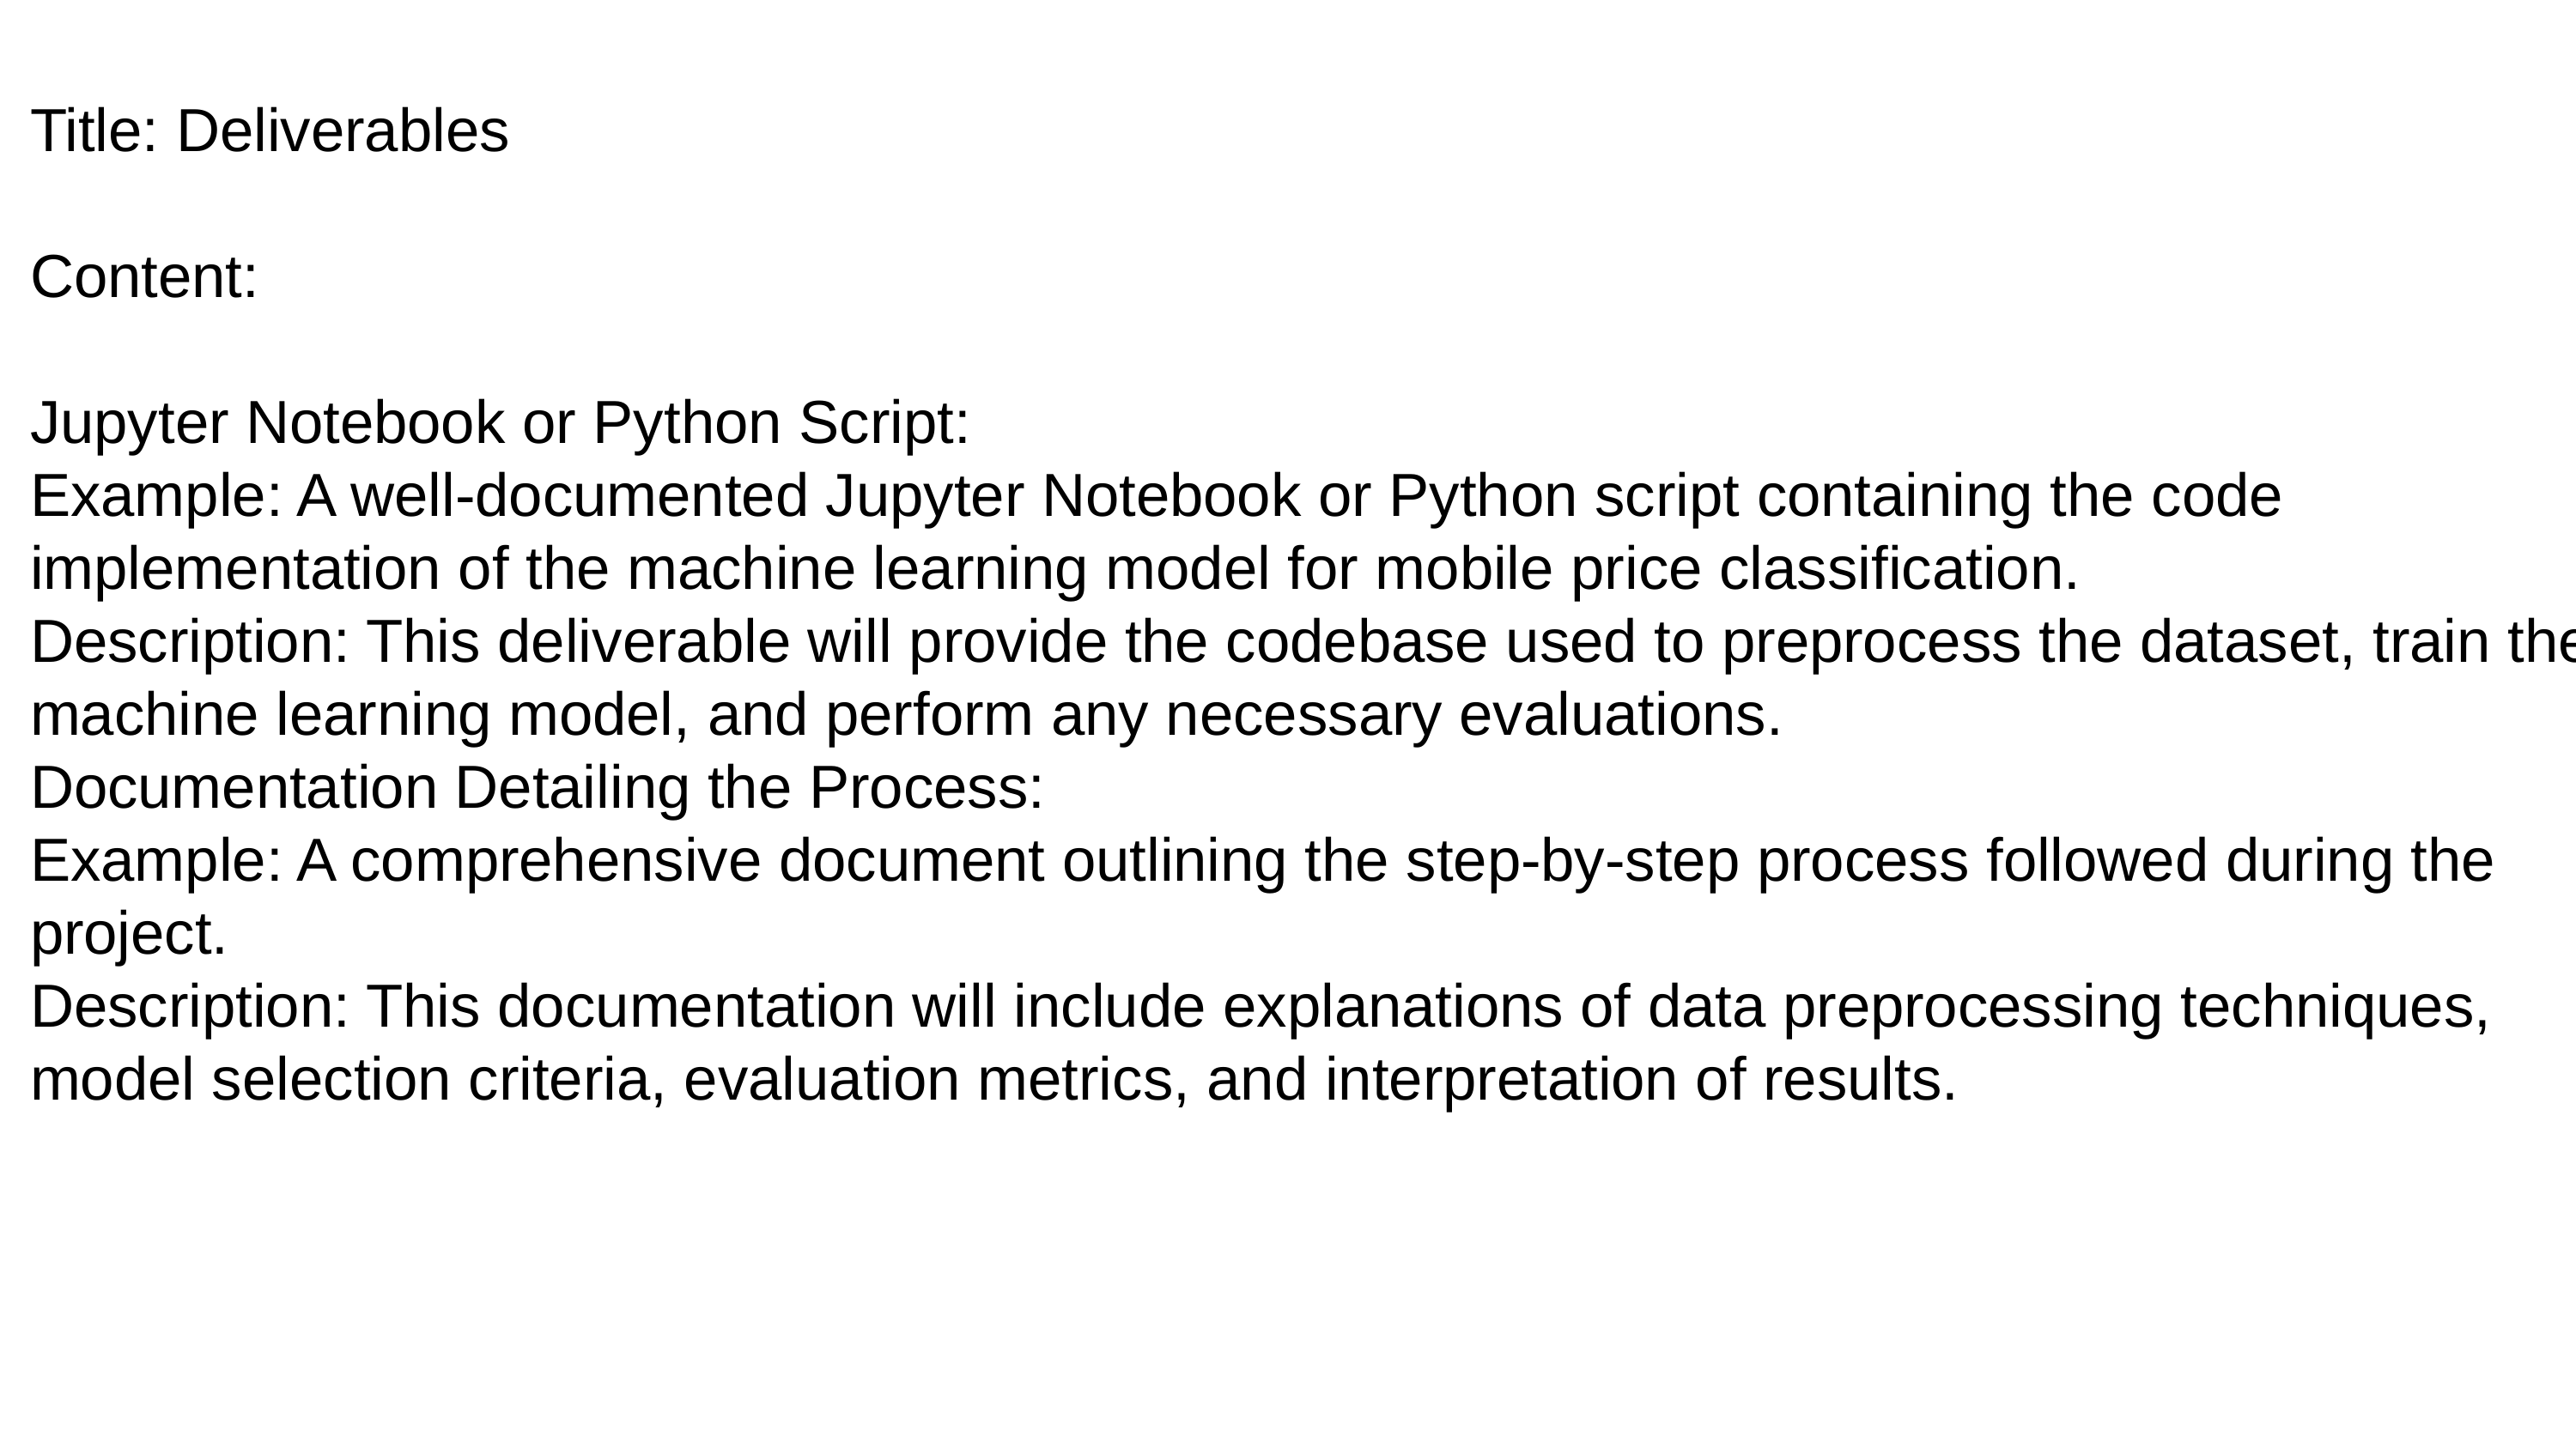

Title: Deliverables

Content:

Jupyter Notebook or Python Script:
Example: A well-documented Jupyter Notebook or Python script containing the code implementation of the machine learning model for mobile price classification.
Description: This deliverable will provide the codebase used to preprocess the dataset, train the machine learning model, and perform any necessary evaluations.
Documentation Detailing the Process:
Example: A comprehensive document outlining the step-by-step process followed during the project.
Description: This documentation will include explanations of data preprocessing techniques, model selection criteria, evaluation metrics, and interpretation of results.